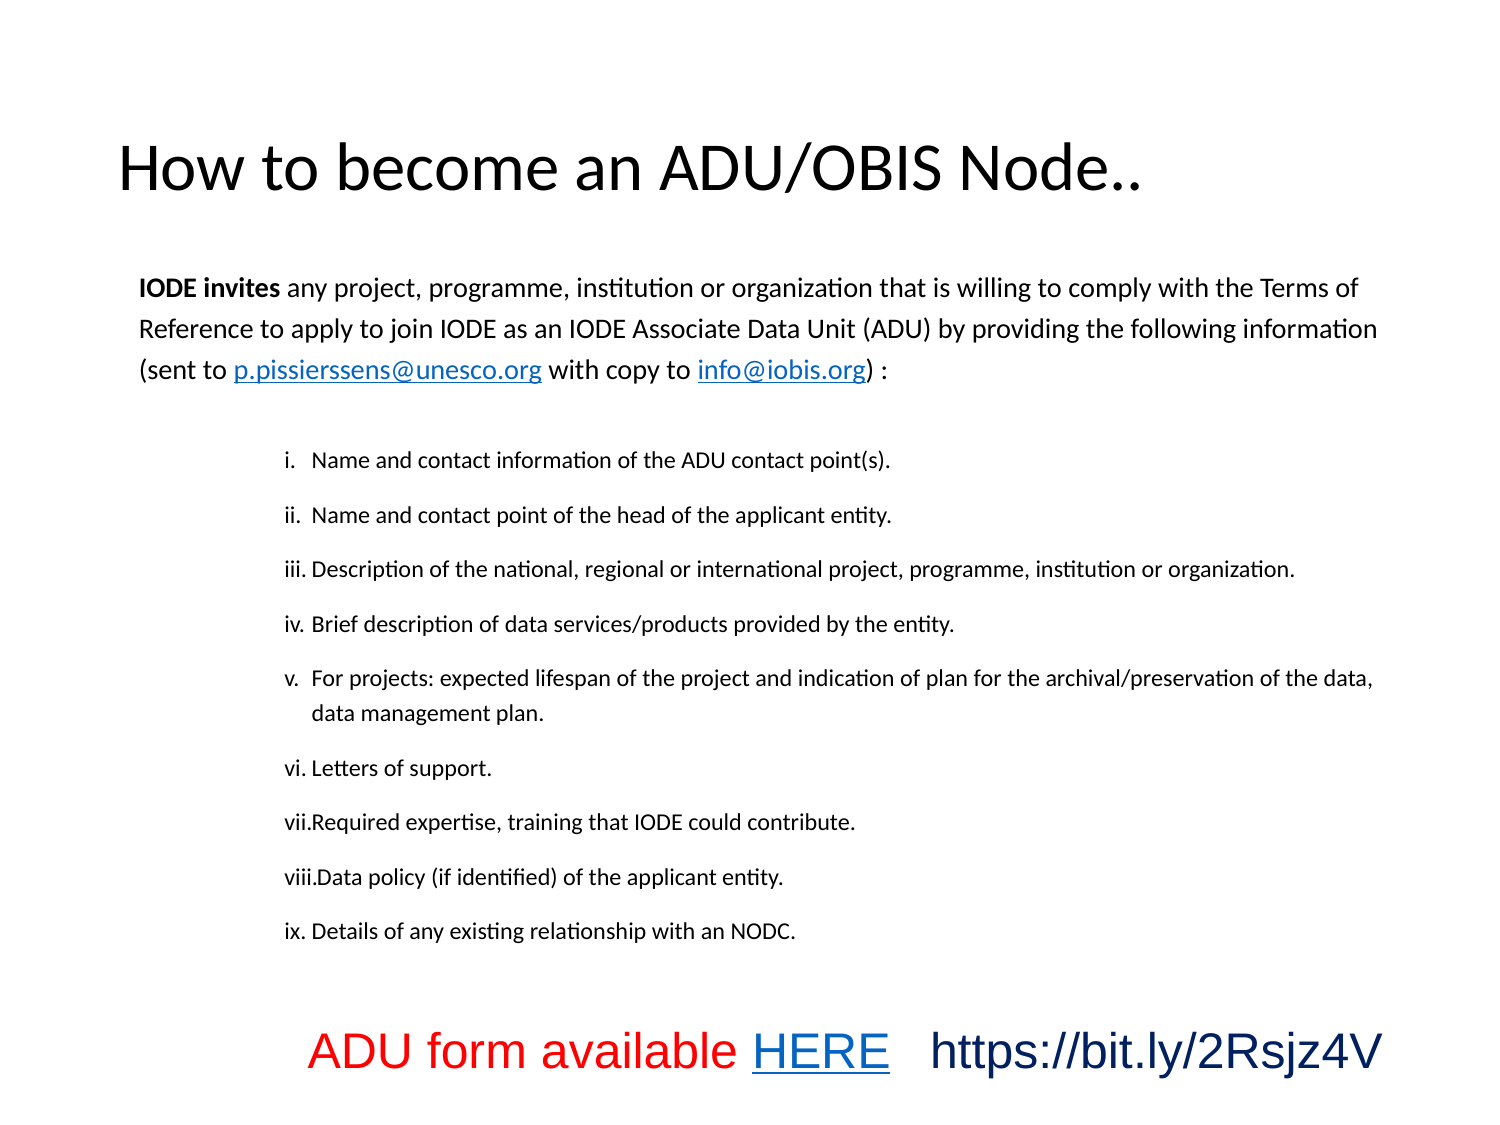

# How to become an ADU/OBIS Node..
IODE invites any project, programme, institution or organization that is willing to comply with the Terms of Reference to apply to join IODE as an IODE Associate Data Unit (ADU) by providing the following information (sent to p.pissierssens@unesco.org with copy to info@iobis.org) :

Name and contact information of the ADU contact point(s).
Name and contact point of the head of the applicant entity.
Description of the national, regional or international project, programme, institution or organization.
Brief description of data services/products provided by the entity.
For projects: expected lifespan of the project and indication of plan for the archival/preservation of the data, data management plan.
Letters of support.
Required expertise, training that IODE could contribute.
Data policy (if identified) of the applicant entity.
Details of any existing relationship with an NODC.

https://bit.ly/2Rsjz4V
ADU form available HERE